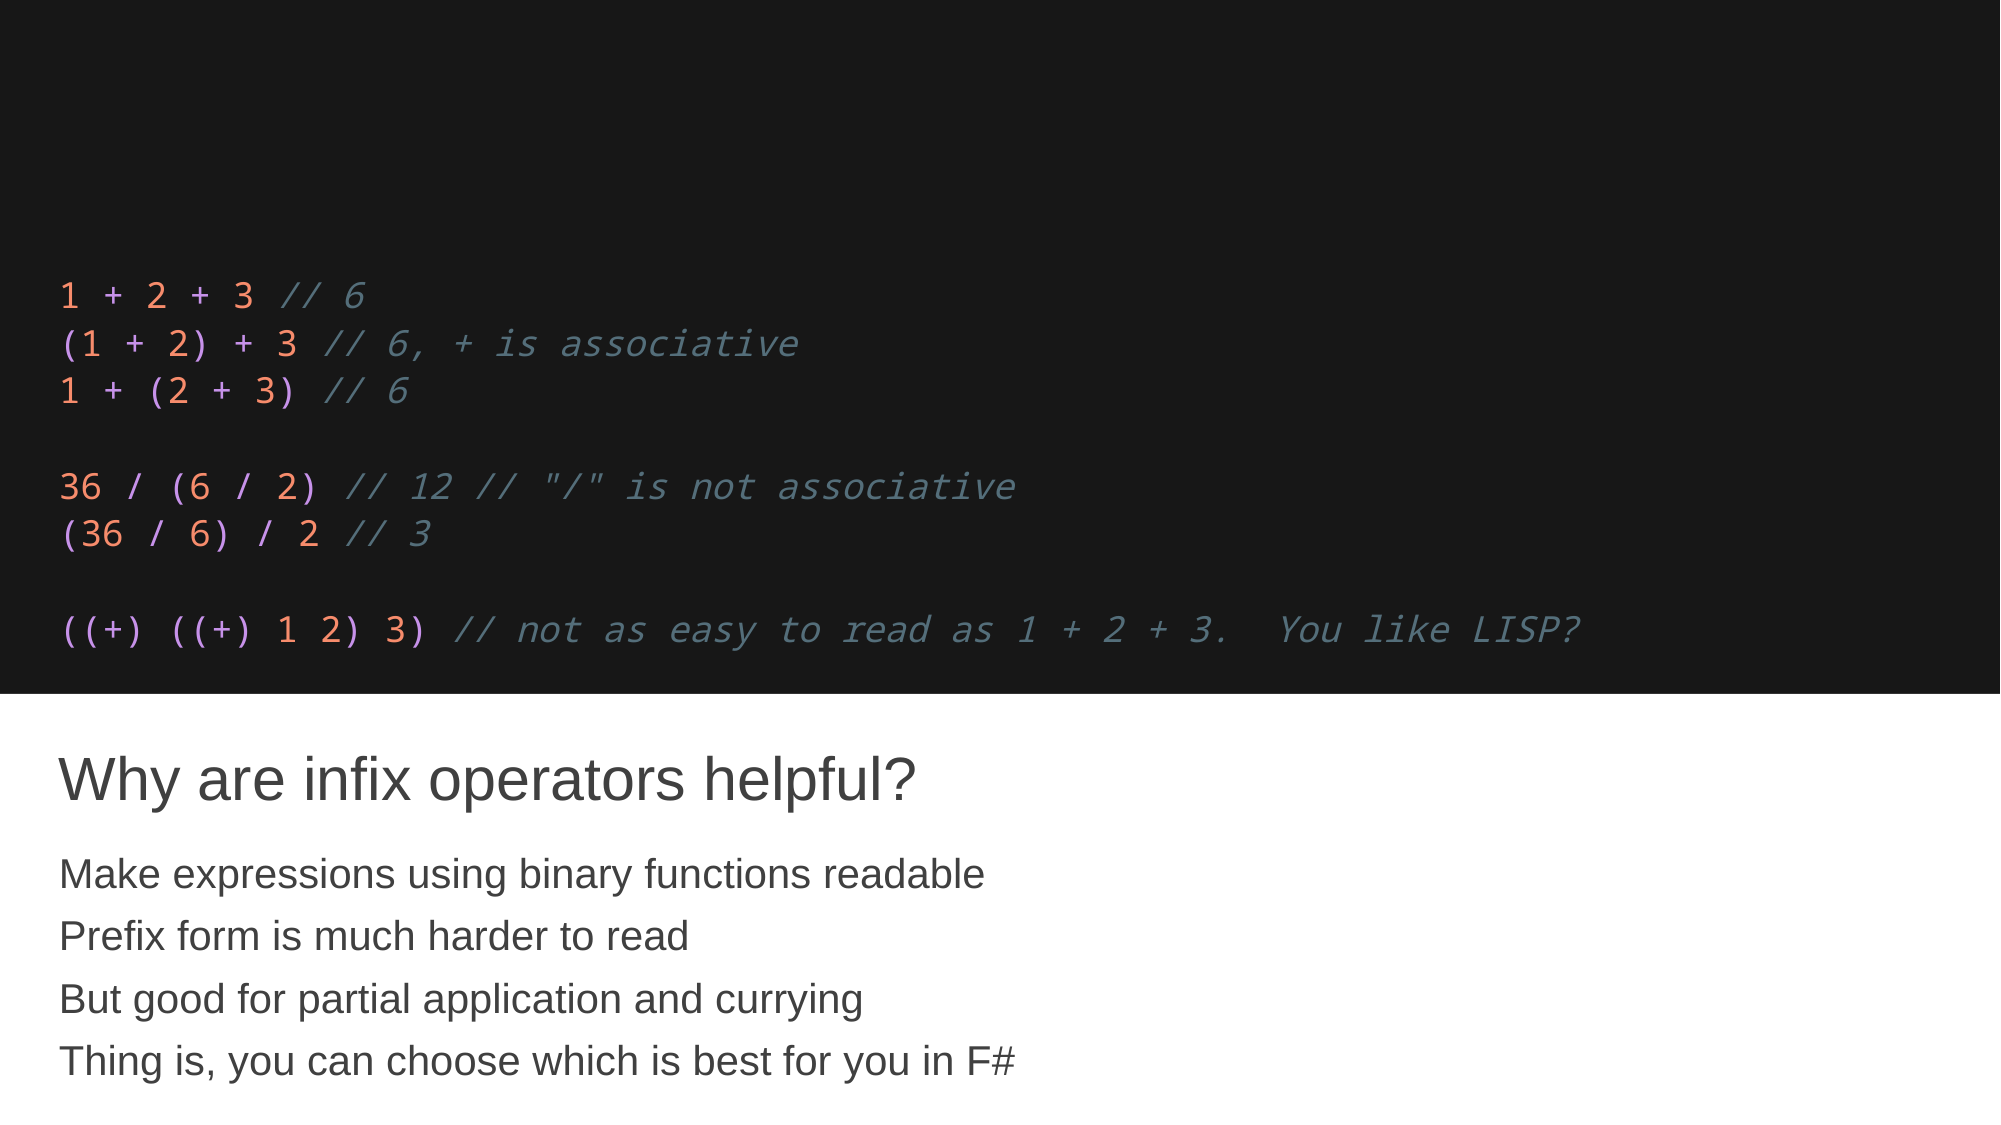

1 + 2 + 3 // 6
(1 + 2) + 3 // 6, + is associative
1 + (2 + 3) // 6
36 / (6 / 2) // 12 // "/" is not associative
(36 / 6) / 2 // 3
((+) ((+) 1 2) 3) // not as easy to read as 1 + 2 + 3.  You like LISP?
# Why are infix operators helpful?
Make expressions using binary functions readable
Prefix form is much harder to read
But good for partial application and currying
Thing is, you can choose which is best for you in F#